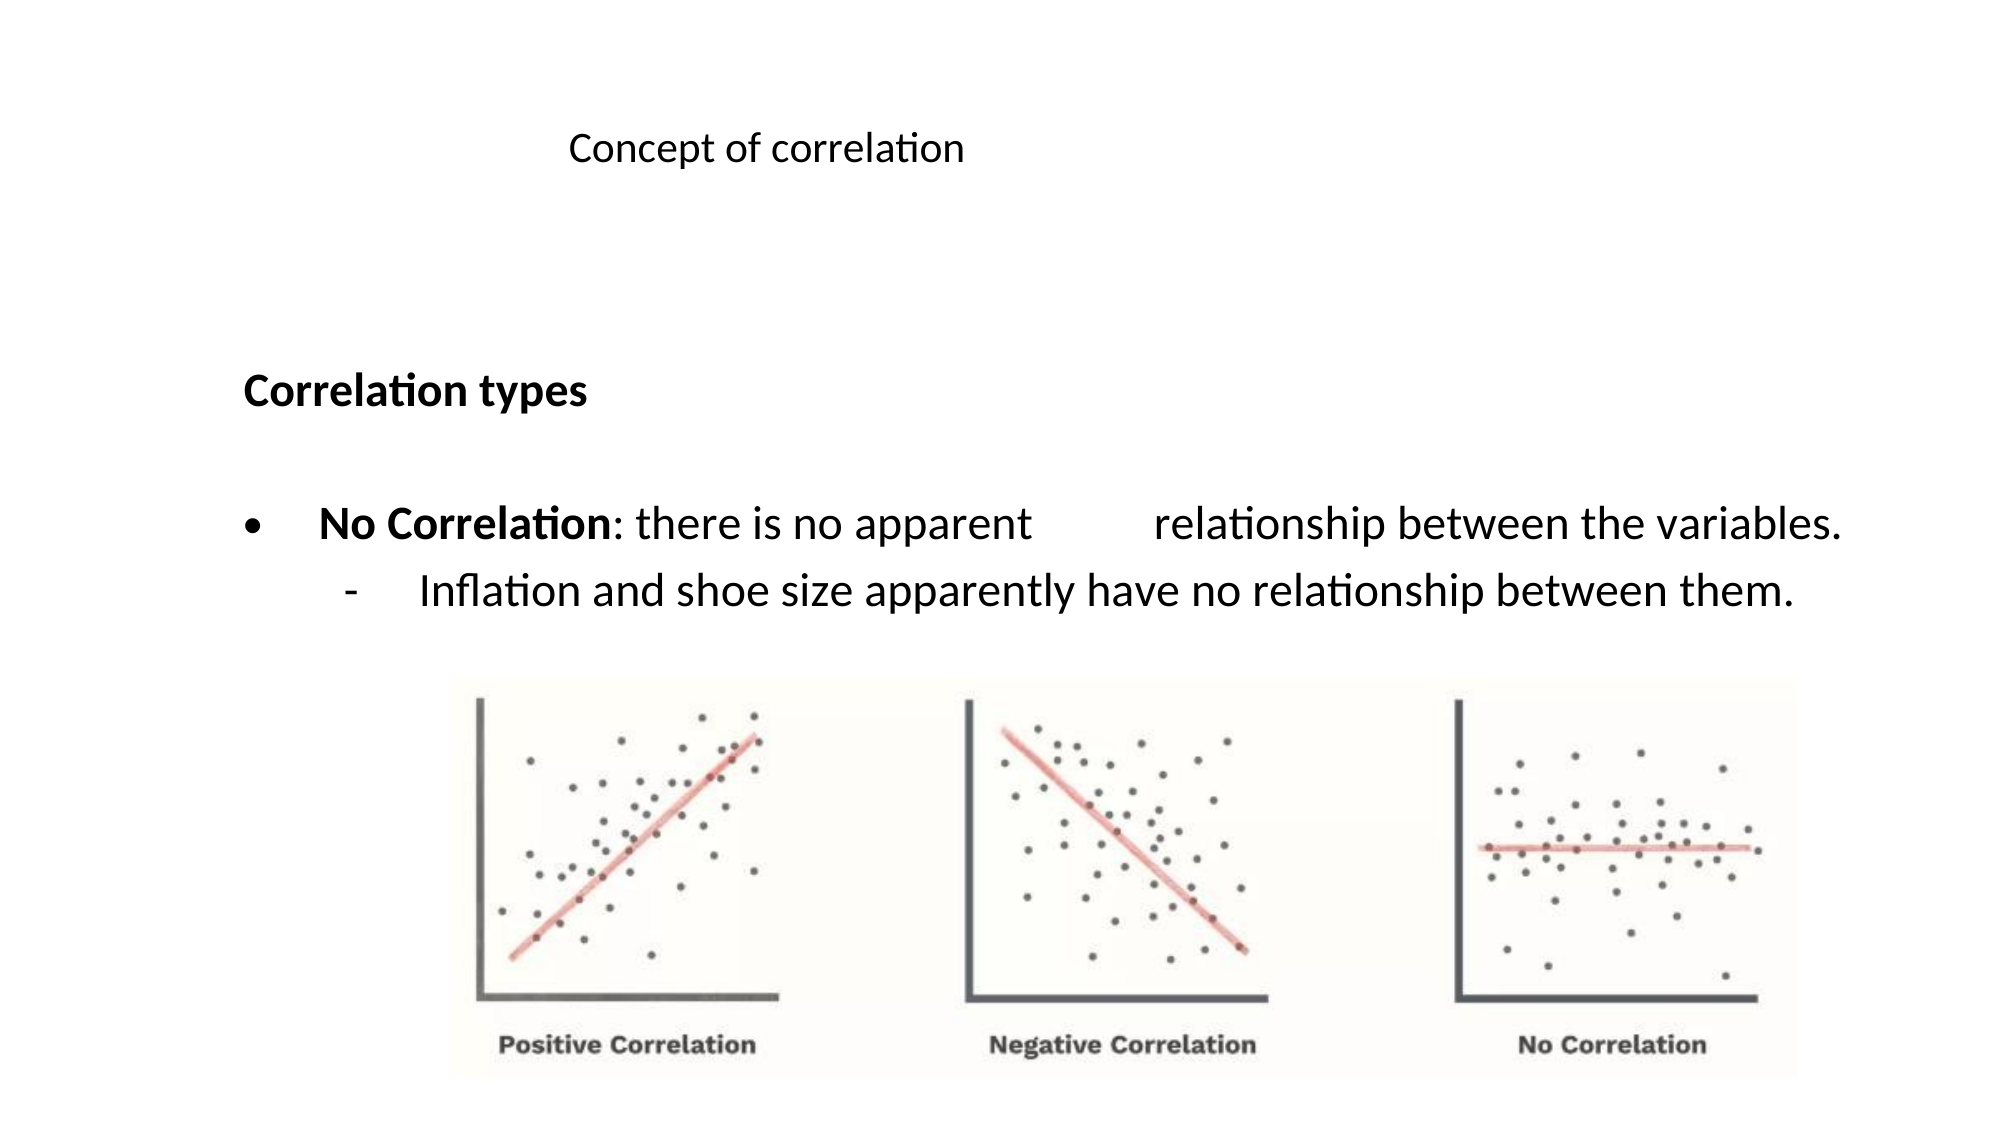

Concept of correlation
Correlation types
•
No Correlation: there is no apparent
relationship between the variables.
-
Inflation and shoe size apparently have no relationship between them.